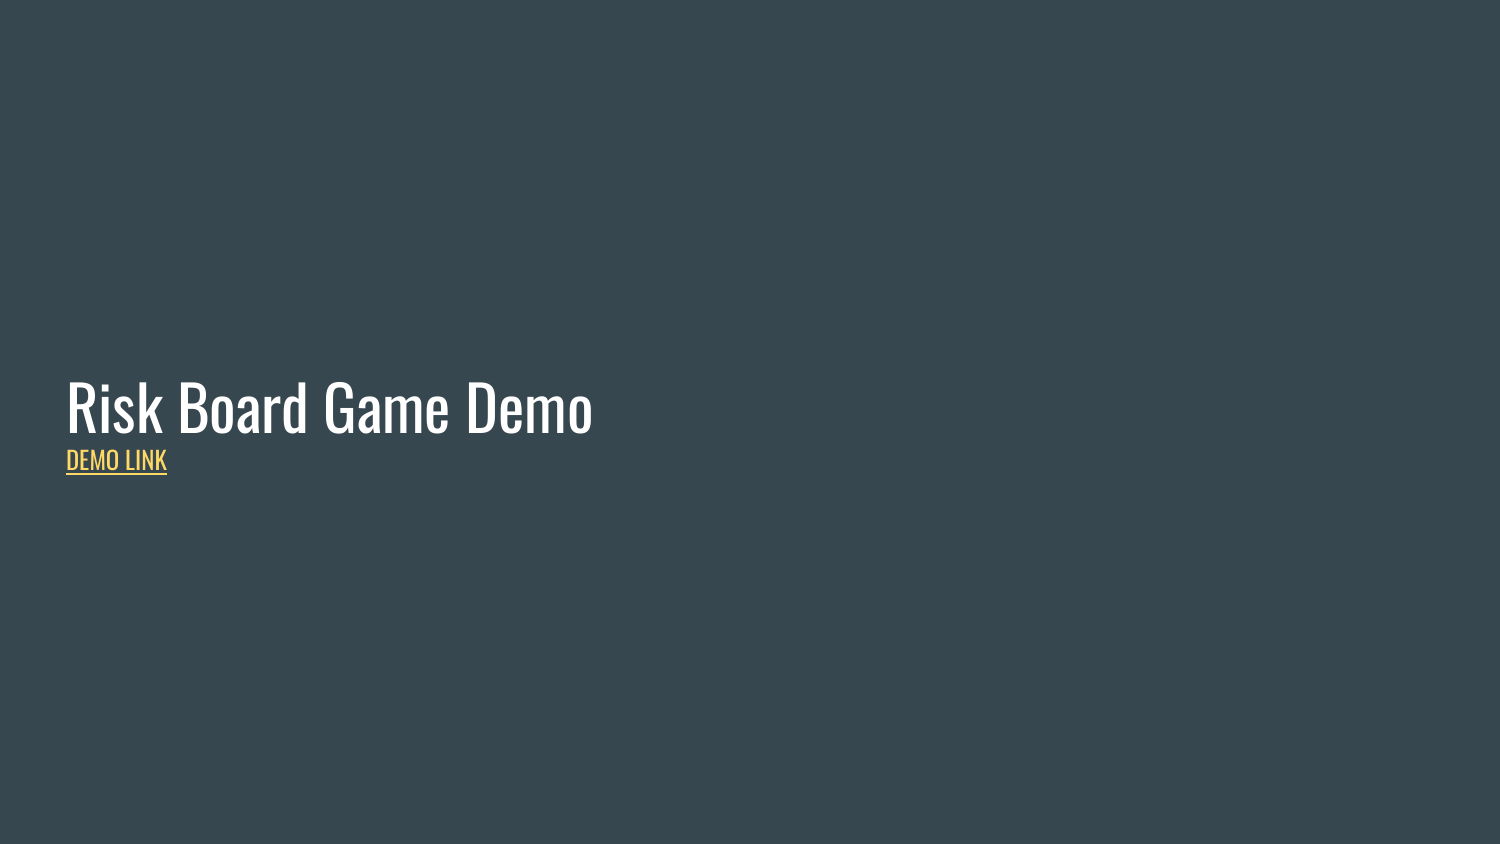

# Risk Board Game Demo
DEMO LINK